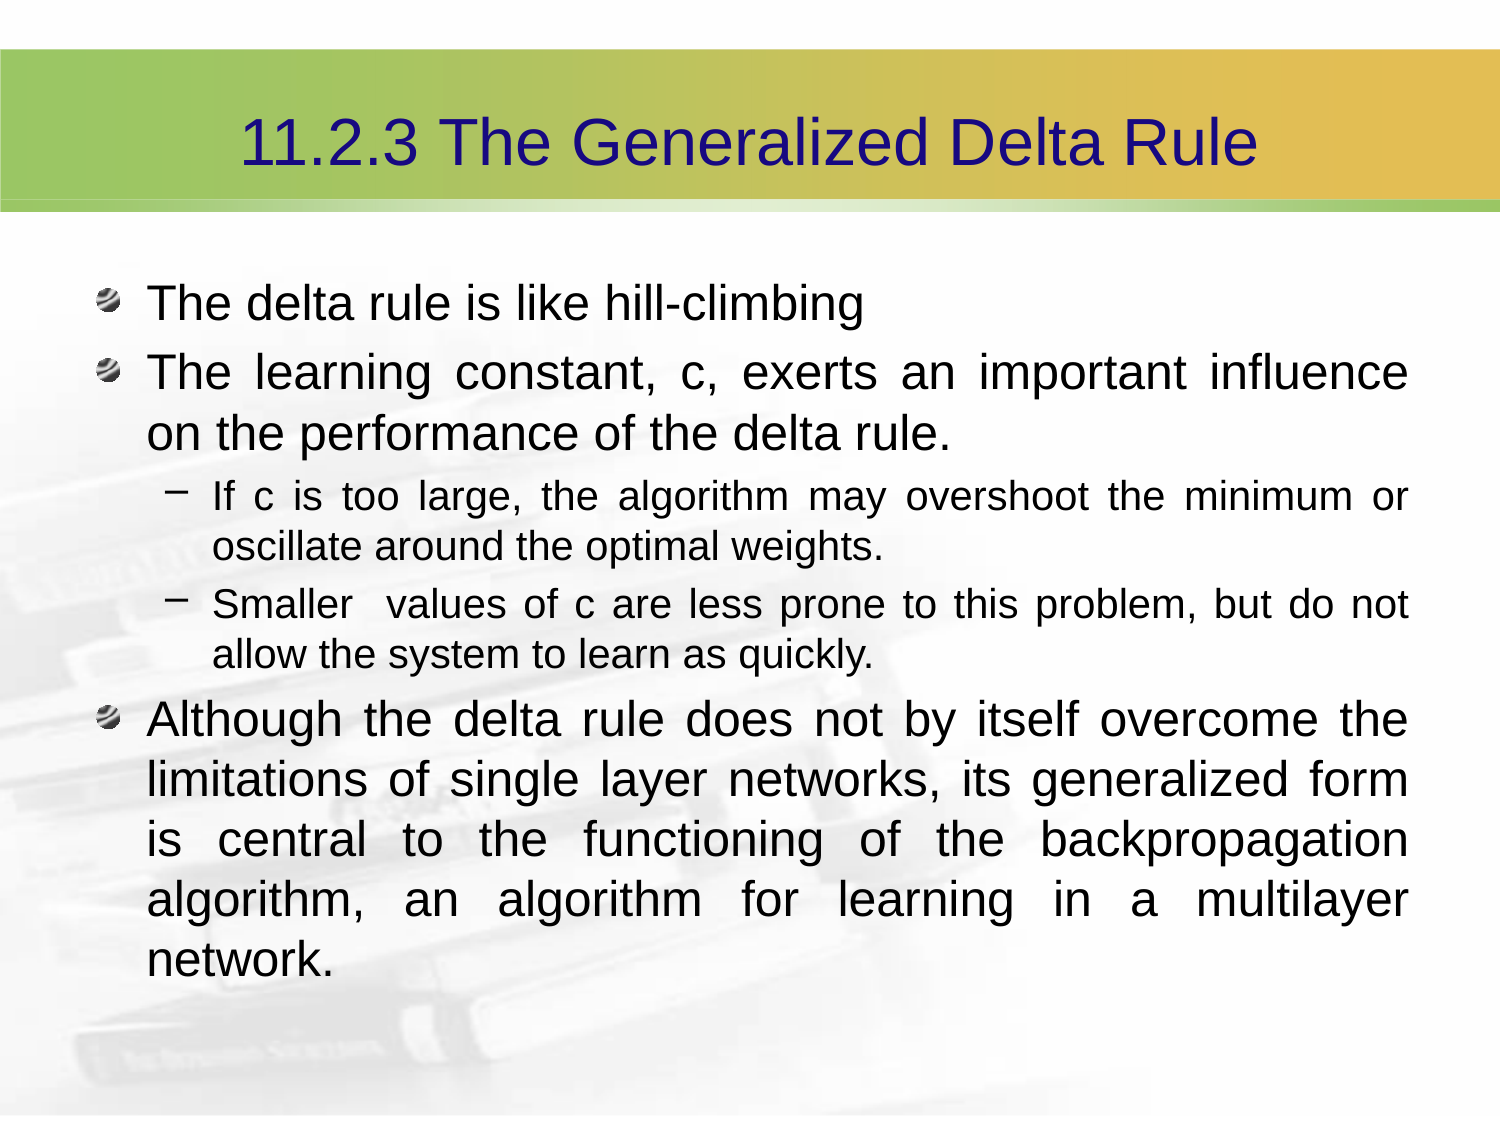

# 11.2.3 The Generalized Delta Rule
The delta rule is like hill-climbing
The learning constant, c, exerts an important influence on the performance of the delta rule.
If c is too large, the algorithm may overshoot the minimum or oscillate around the optimal weights.
Smaller  values of c are less prone to this problem, but do not allow the system to learn as quickly.
Although the delta rule does not by itself overcome the limitations of single layer networks, its generalized form is central to the functioning of the backpropagation algorithm, an algorithm for learning in a multilayer network.

36